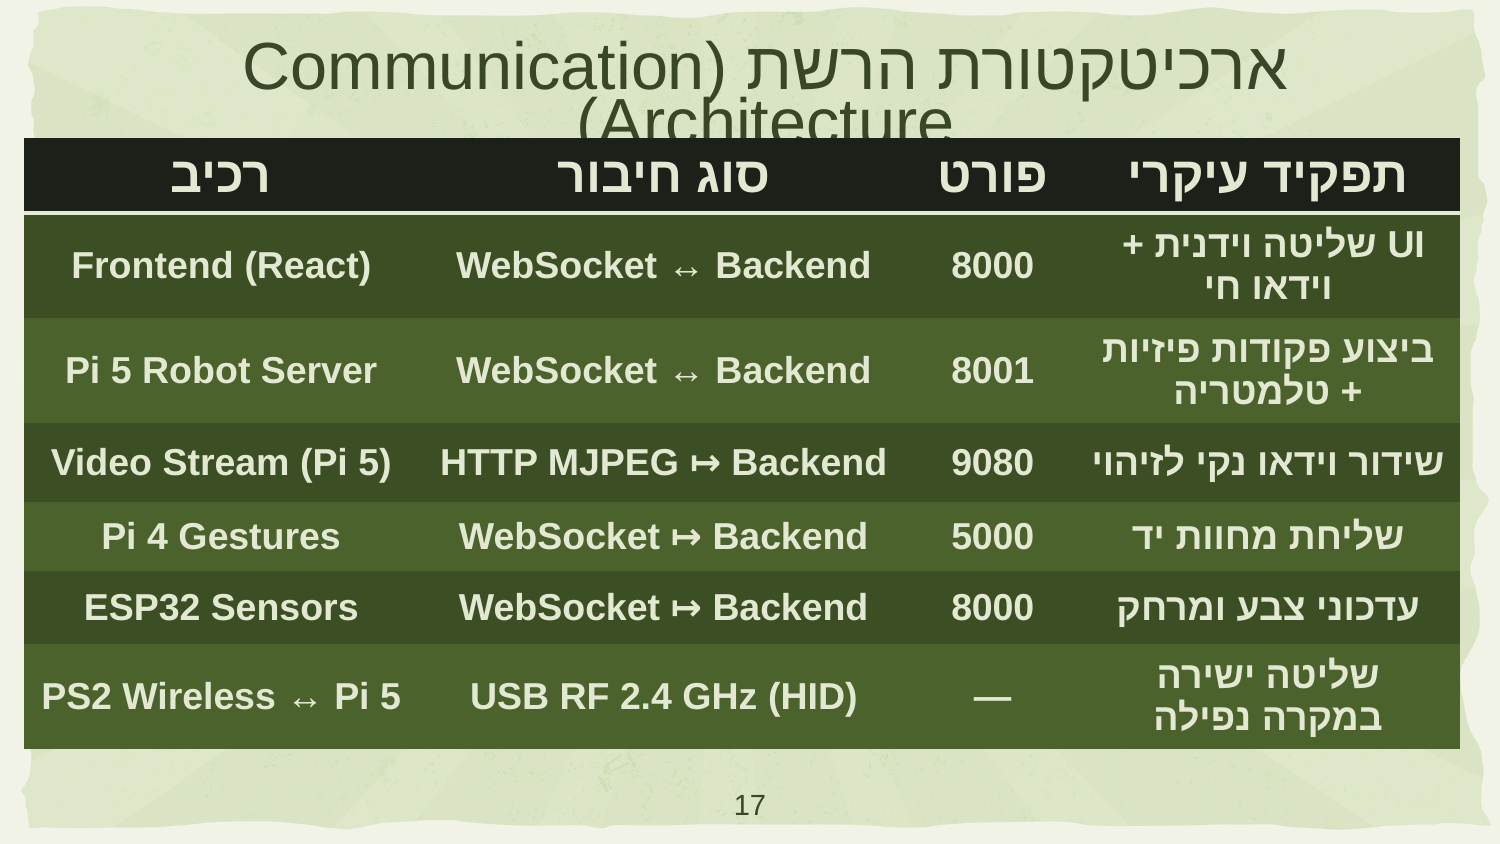

# ארכיטקטורת הרשת (Communication Architecture)
| רכיב | סוג חיבור | פורט | תפקיד עיקרי |
| --- | --- | --- | --- |
| Frontend (React) | WebSocket ↔ Backend | 8000 | + שליטה וידנית UI וידאו חי |
| Pi 5 Robot Server | WebSocket ↔ Backend | 8001 | ביצוע פקודות פיזיות + טלמטריה |
| Video Stream (Pi 5) | HTTP MJPEG ↦ Backend | 9080 | שידור וידאו נקי לזיהוי |
| Pi 4 Gestures | WebSocket ↦ Backend | 5000 | שליחת מחוות יד |
| ESP32 Sensors | WebSocket ↦ Backend | 8000 | עדכוני צבע ומרחק |
| PS2 Wireless ↔ Pi 5 | USB RF 2.4 GHz (HID) | — | שליטה ישירה במקרה נפילה |
17